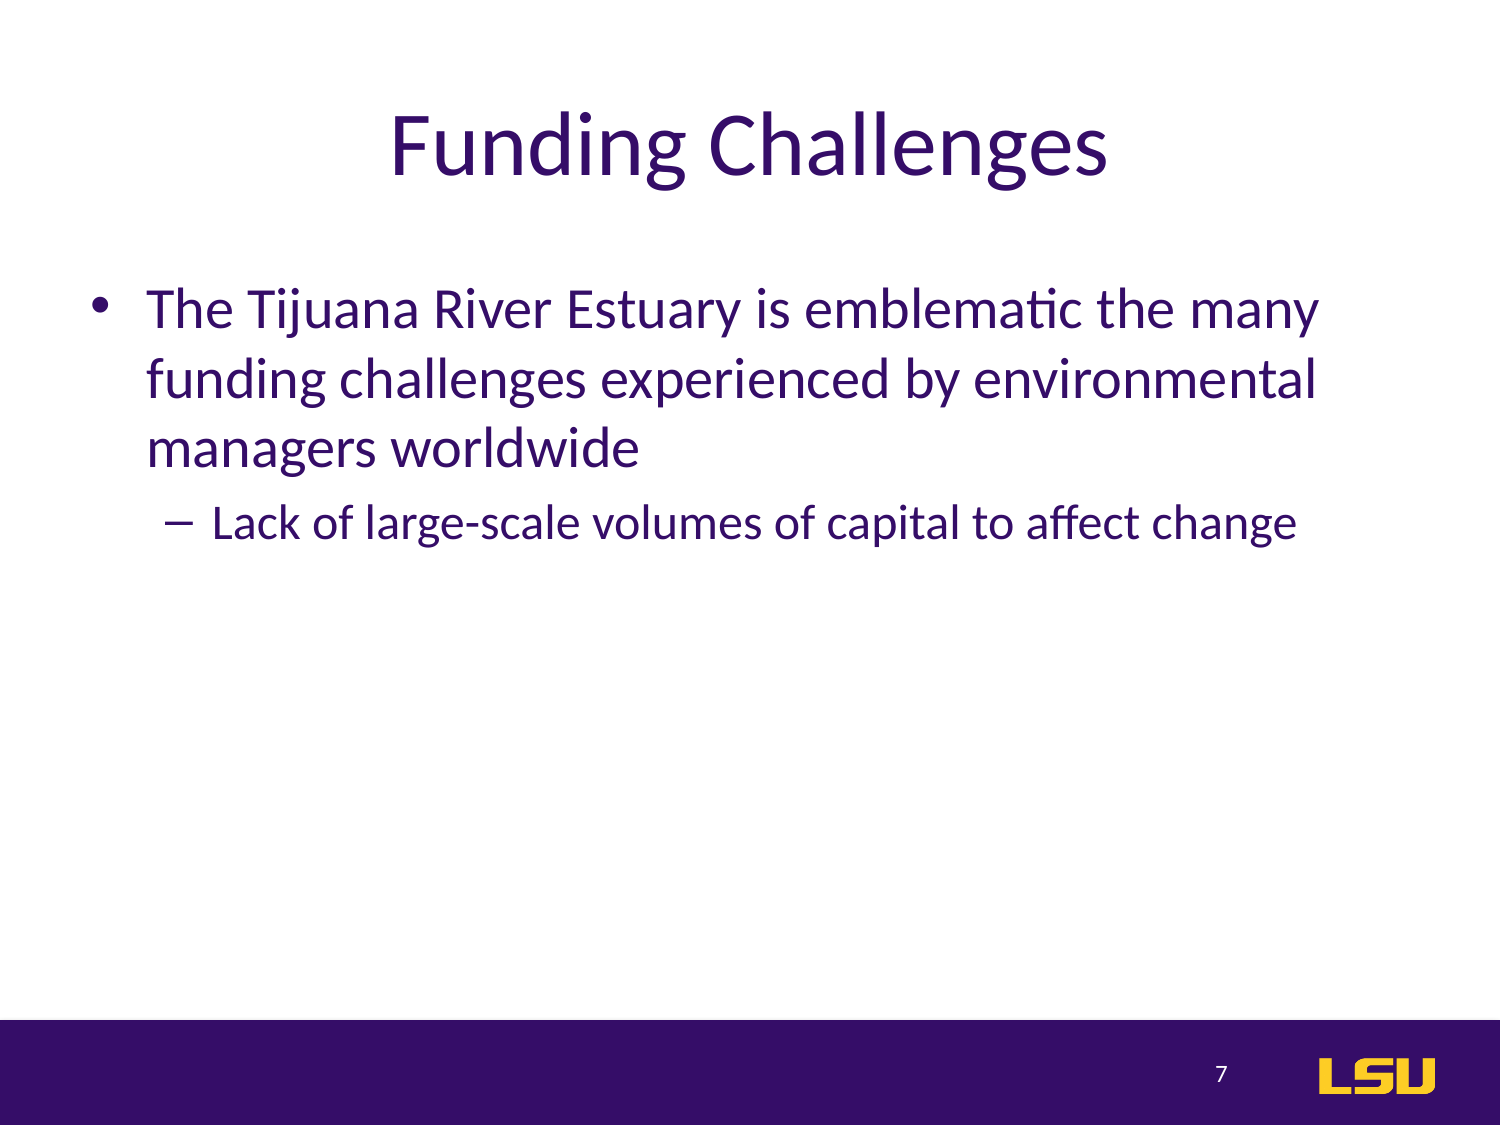

# Funding Challenges
The Tijuana River Estuary is emblematic the many funding challenges experienced by environmental managers worldwide
Lack of large-scale volumes of capital to affect change
7